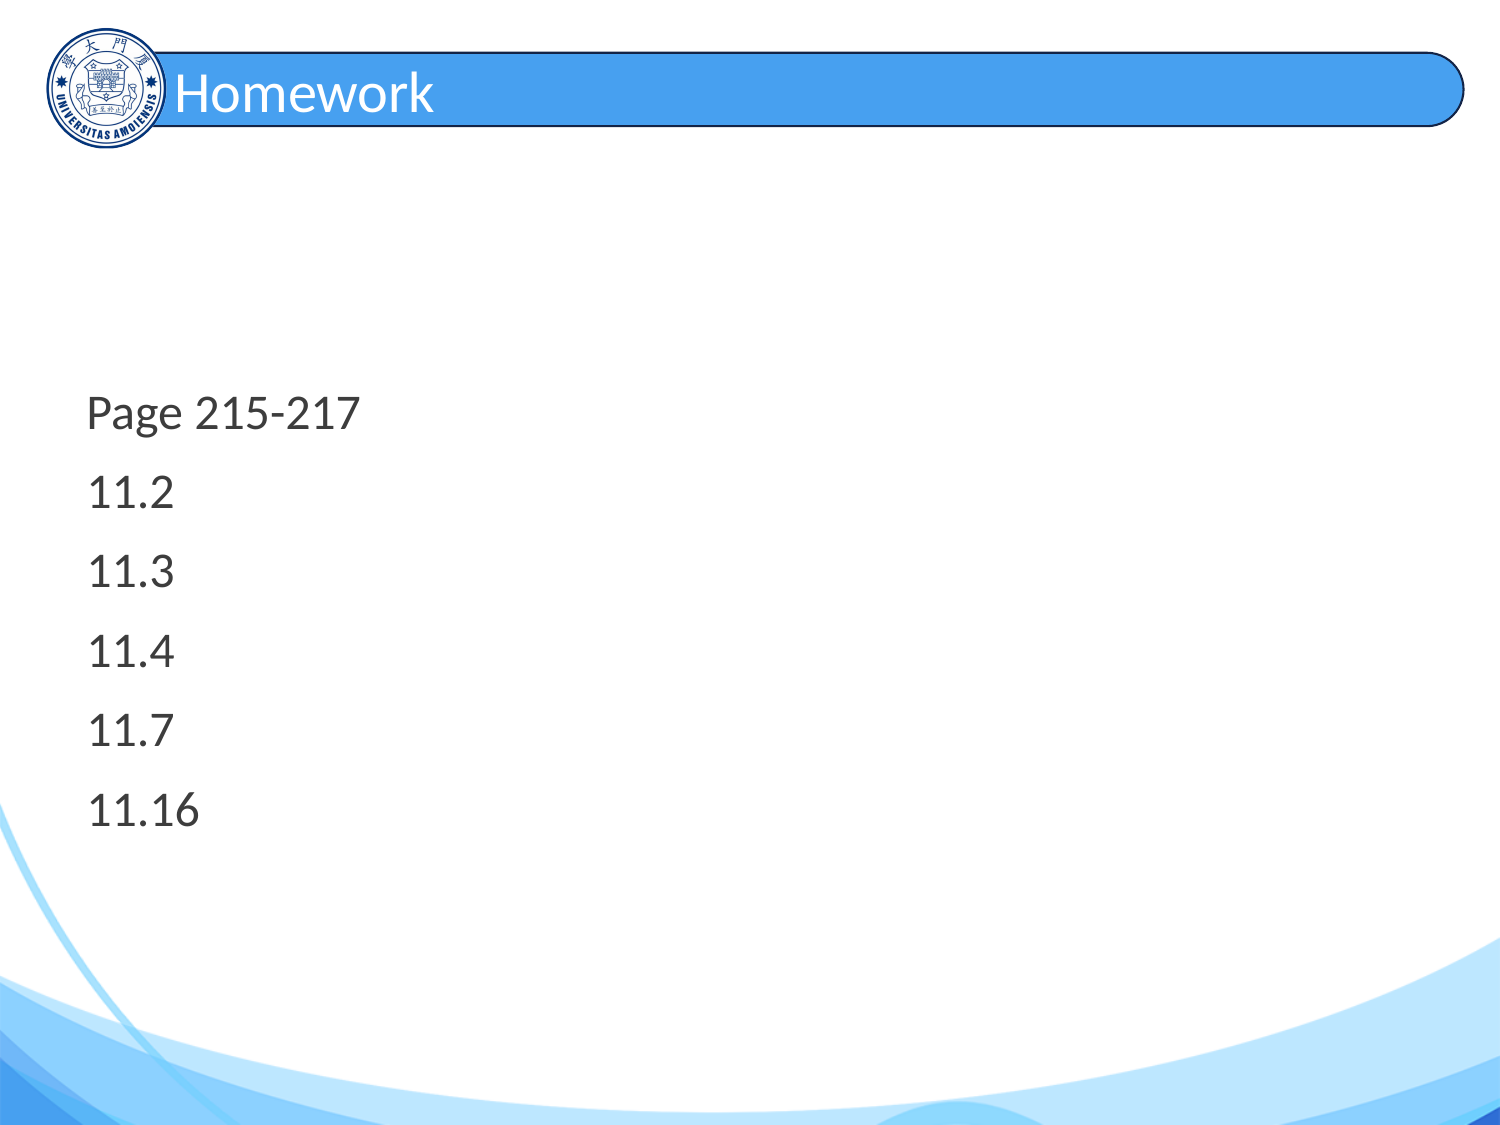

# Homework
Page 215-217
11.2
11.3
11.4
11.7
11.16
101